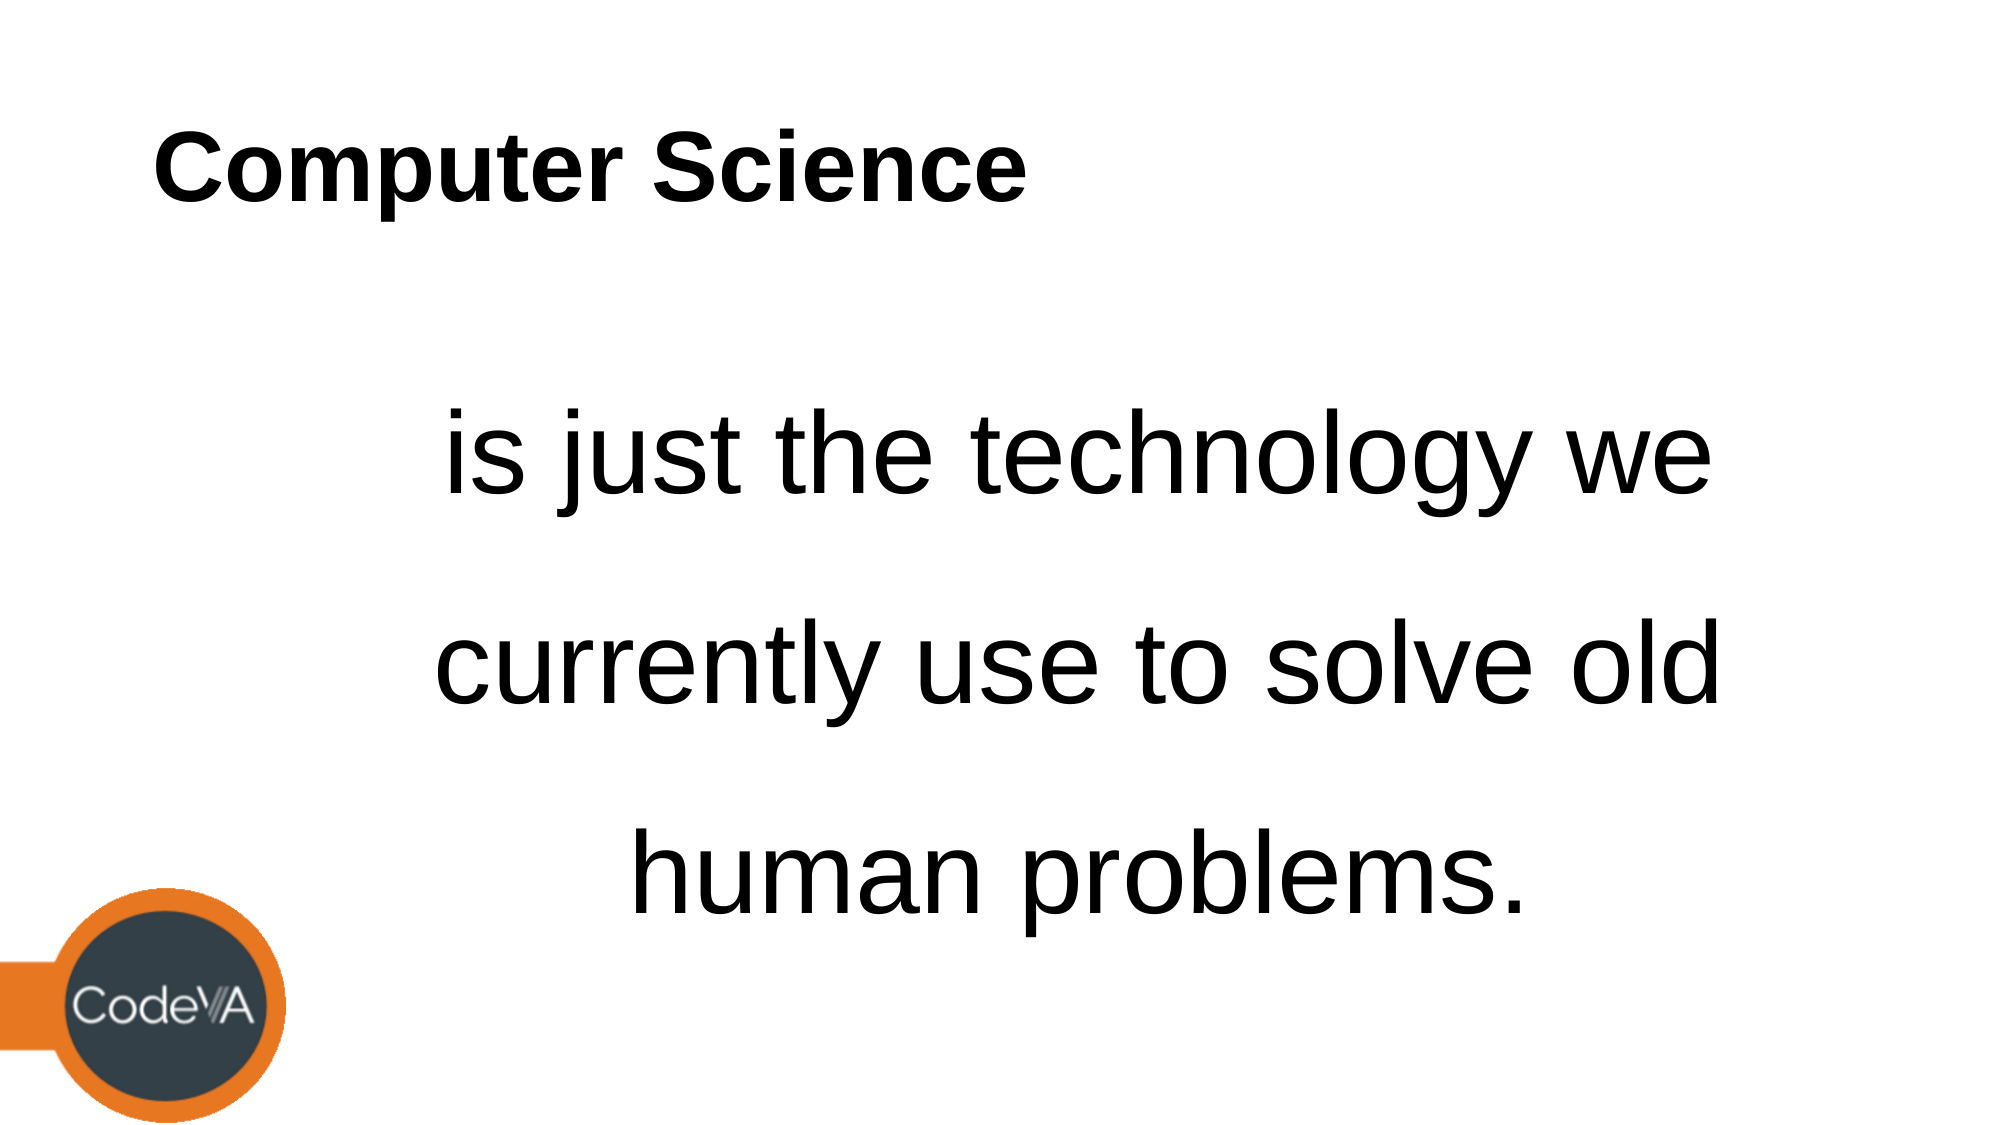

# Computer Science
is just the technology we currently use to solve old human problems.